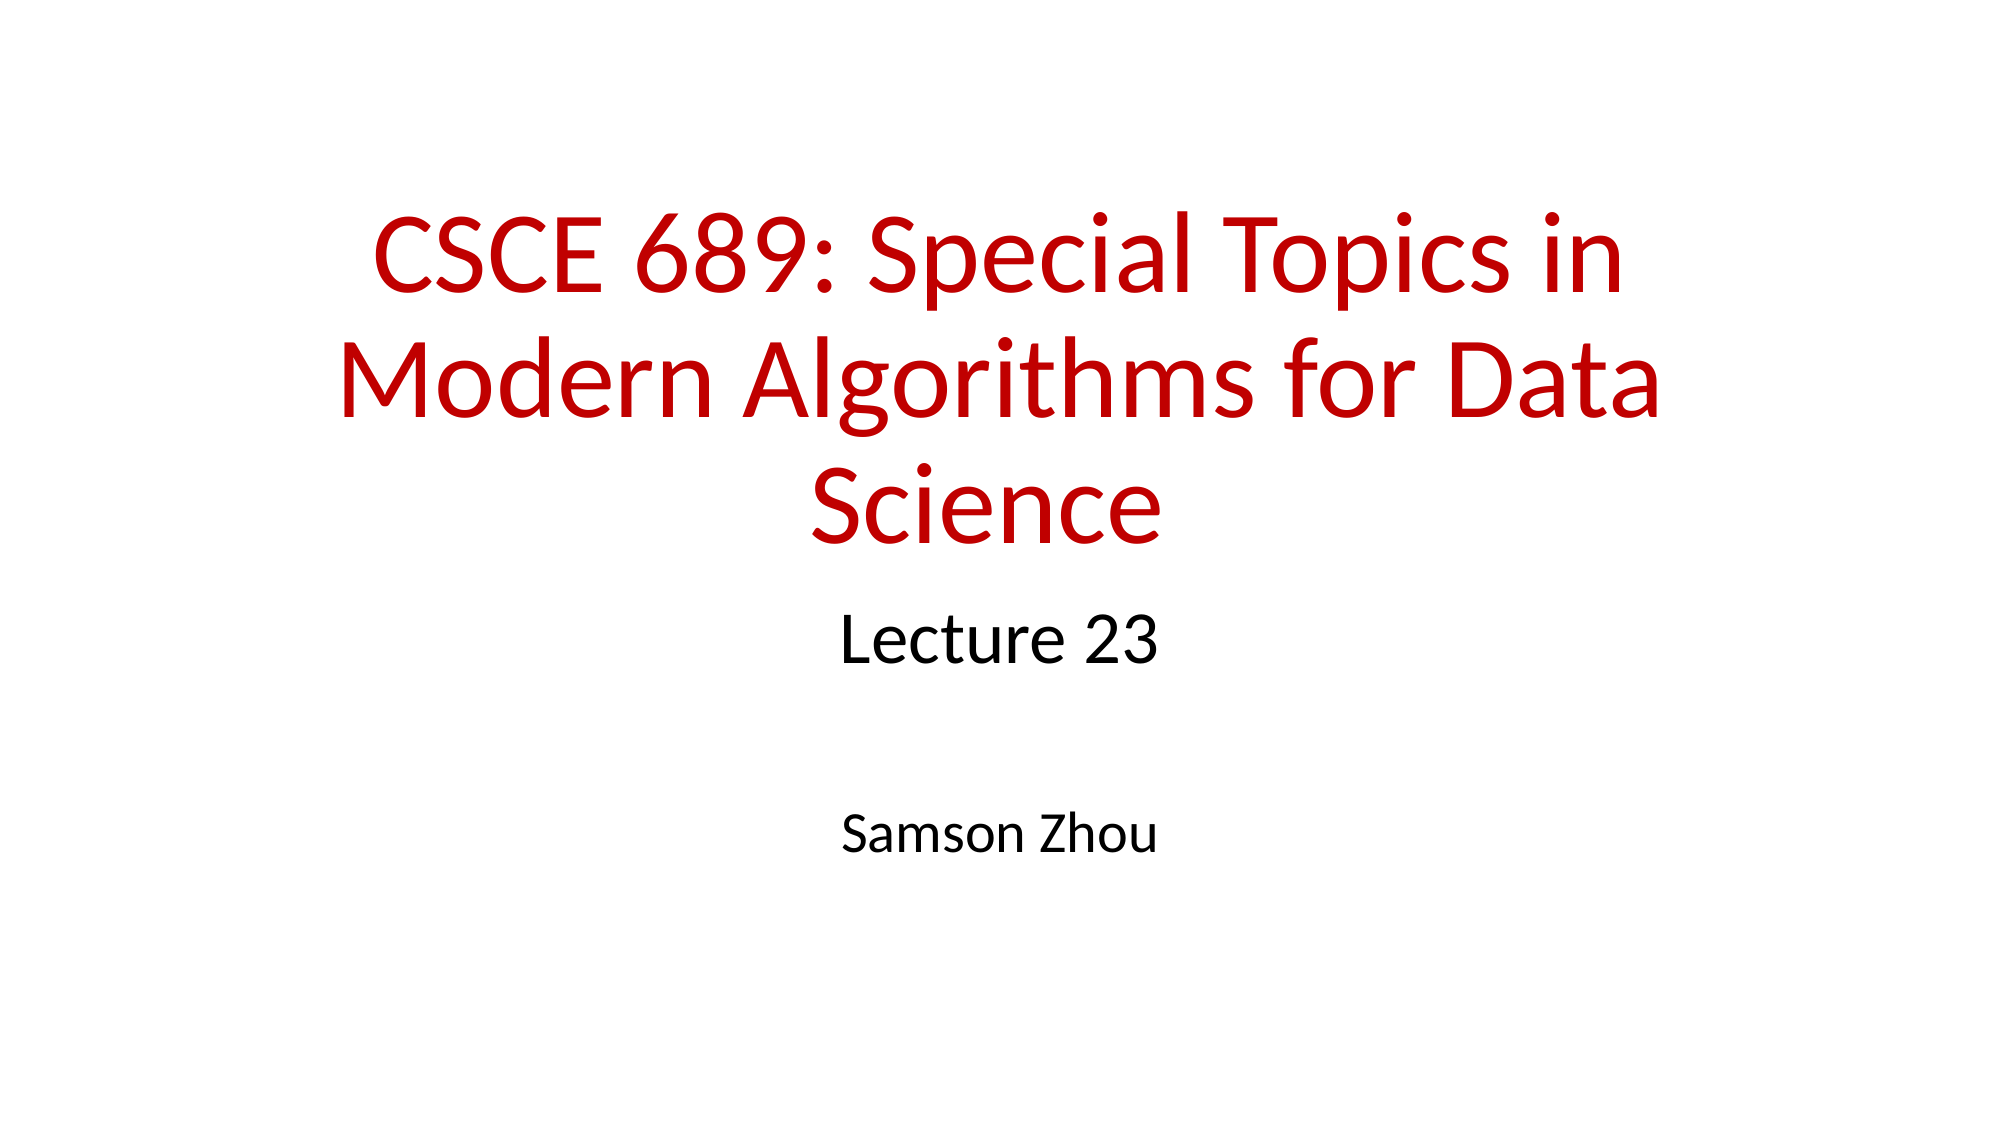

# CSCE 689: Special Topics in Modern Algorithms for Data Science
Lecture 23

Samson Zhou